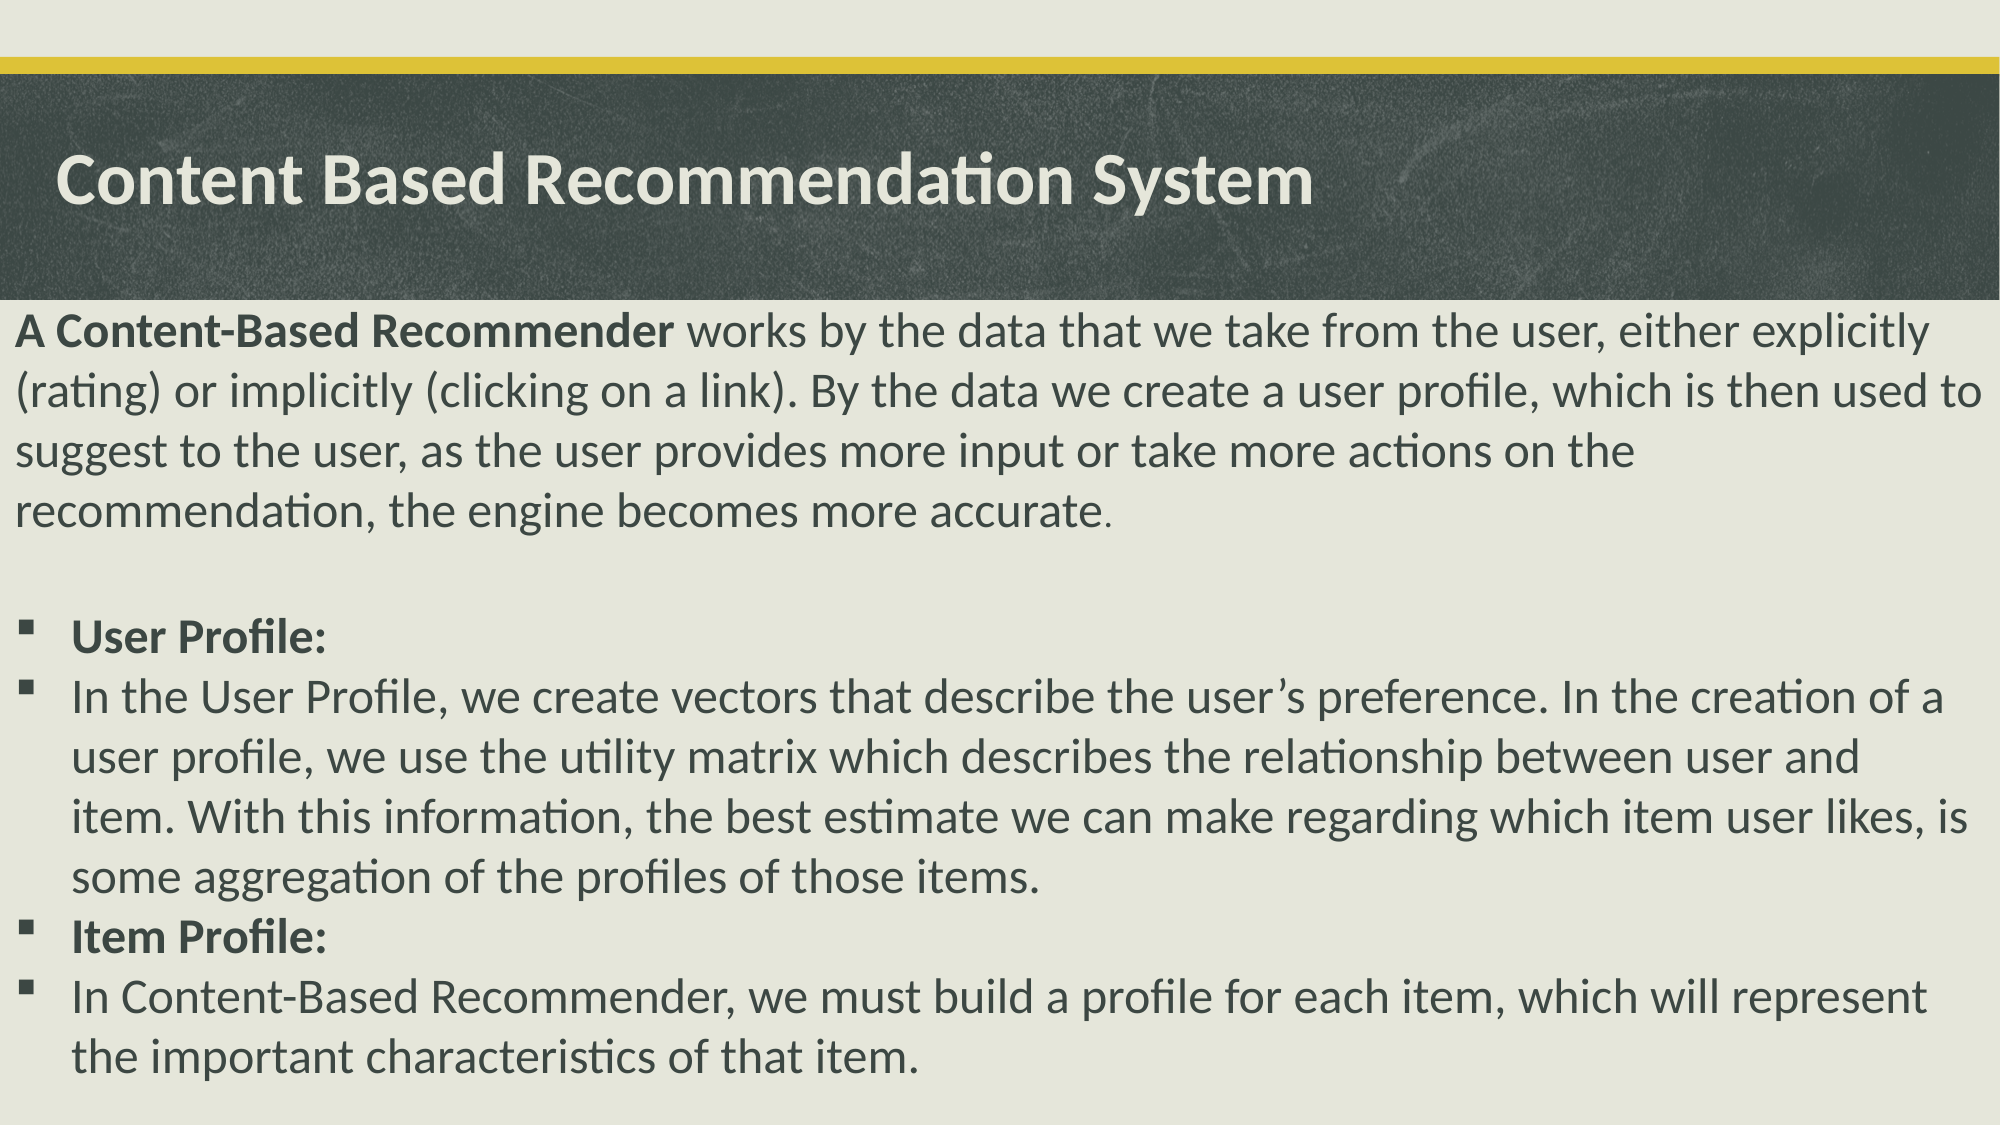

# Content Based Recommendation System
A Content-Based Recommender works by the data that we take from the user, either explicitly (rating) or implicitly (clicking on a link). By the data we create a user profile, which is then used to suggest to the user, as the user provides more input or take more actions on the recommendation, the engine becomes more accurate.

User Profile:
In the User Profile, we create vectors that describe the user’s preference. In the creation of a user profile, we use the utility matrix which describes the relationship between user and item. With this information, the best estimate we can make regarding which item user likes, is some aggregation of the profiles of those items.
Item Profile:
In Content-Based Recommender, we must build a profile for each item, which will represent the important characteristics of that item.